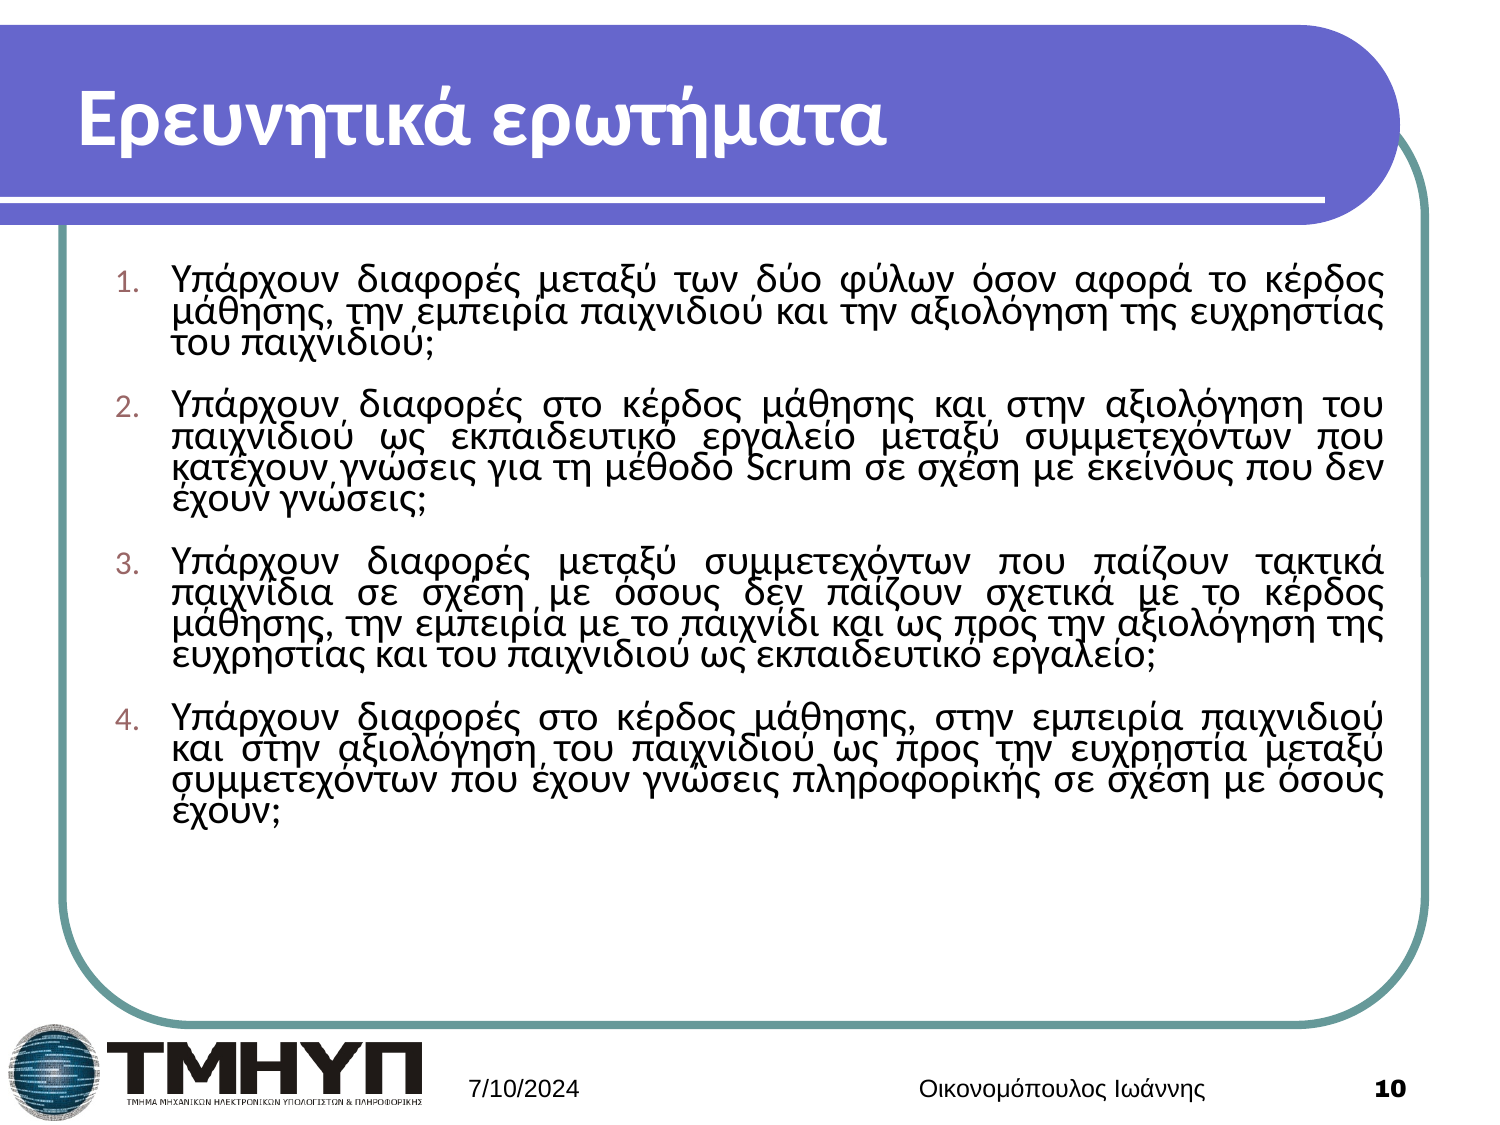

# Ερευνητικά ερωτήματα
Υπάρχουν διαφορές μεταξύ των δύο φύλων όσον αφορά το κέρδος μάθησης, την εμπειρία παιχνιδιού και την αξιολόγηση της ευχρηστίας του παιχνιδιού;

Υπάρχουν διαφορές στο κέρδος μάθησης και στην αξιολόγηση του παιχνιδιού ως εκπαιδευτικό εργαλείο μεταξύ συμμετεχόντων που κατέχουν γνώσεις για τη μέθοδο Scrum σε σχέση με εκείνους που δεν έχουν γνώσεις;

Υπάρχουν διαφορές μεταξύ συμμετεχόντων που παίζουν τακτικά παιχνίδια σε σχέση με όσους δεν παίζουν σχετικά με το κέρδος μάθησης, την εμπειρία με το παιχνίδι και ως προς την αξιολόγηση της ευχρηστίας και του παιχνιδιού ως εκπαιδευτικό εργαλείο;

Υπάρχουν διαφορές στο κέρδος μάθησης, στην εμπειρία παιχνιδιού και στην αξιολόγηση του παιχνιδιού ως προς την ευχρηστία μεταξύ συμμετεχόντων που έχουν γνώσεις πληροφορικής σε σχέση με όσους έχουν;

7/10/2024
Οικονομόπουλος Ιωάννης
10